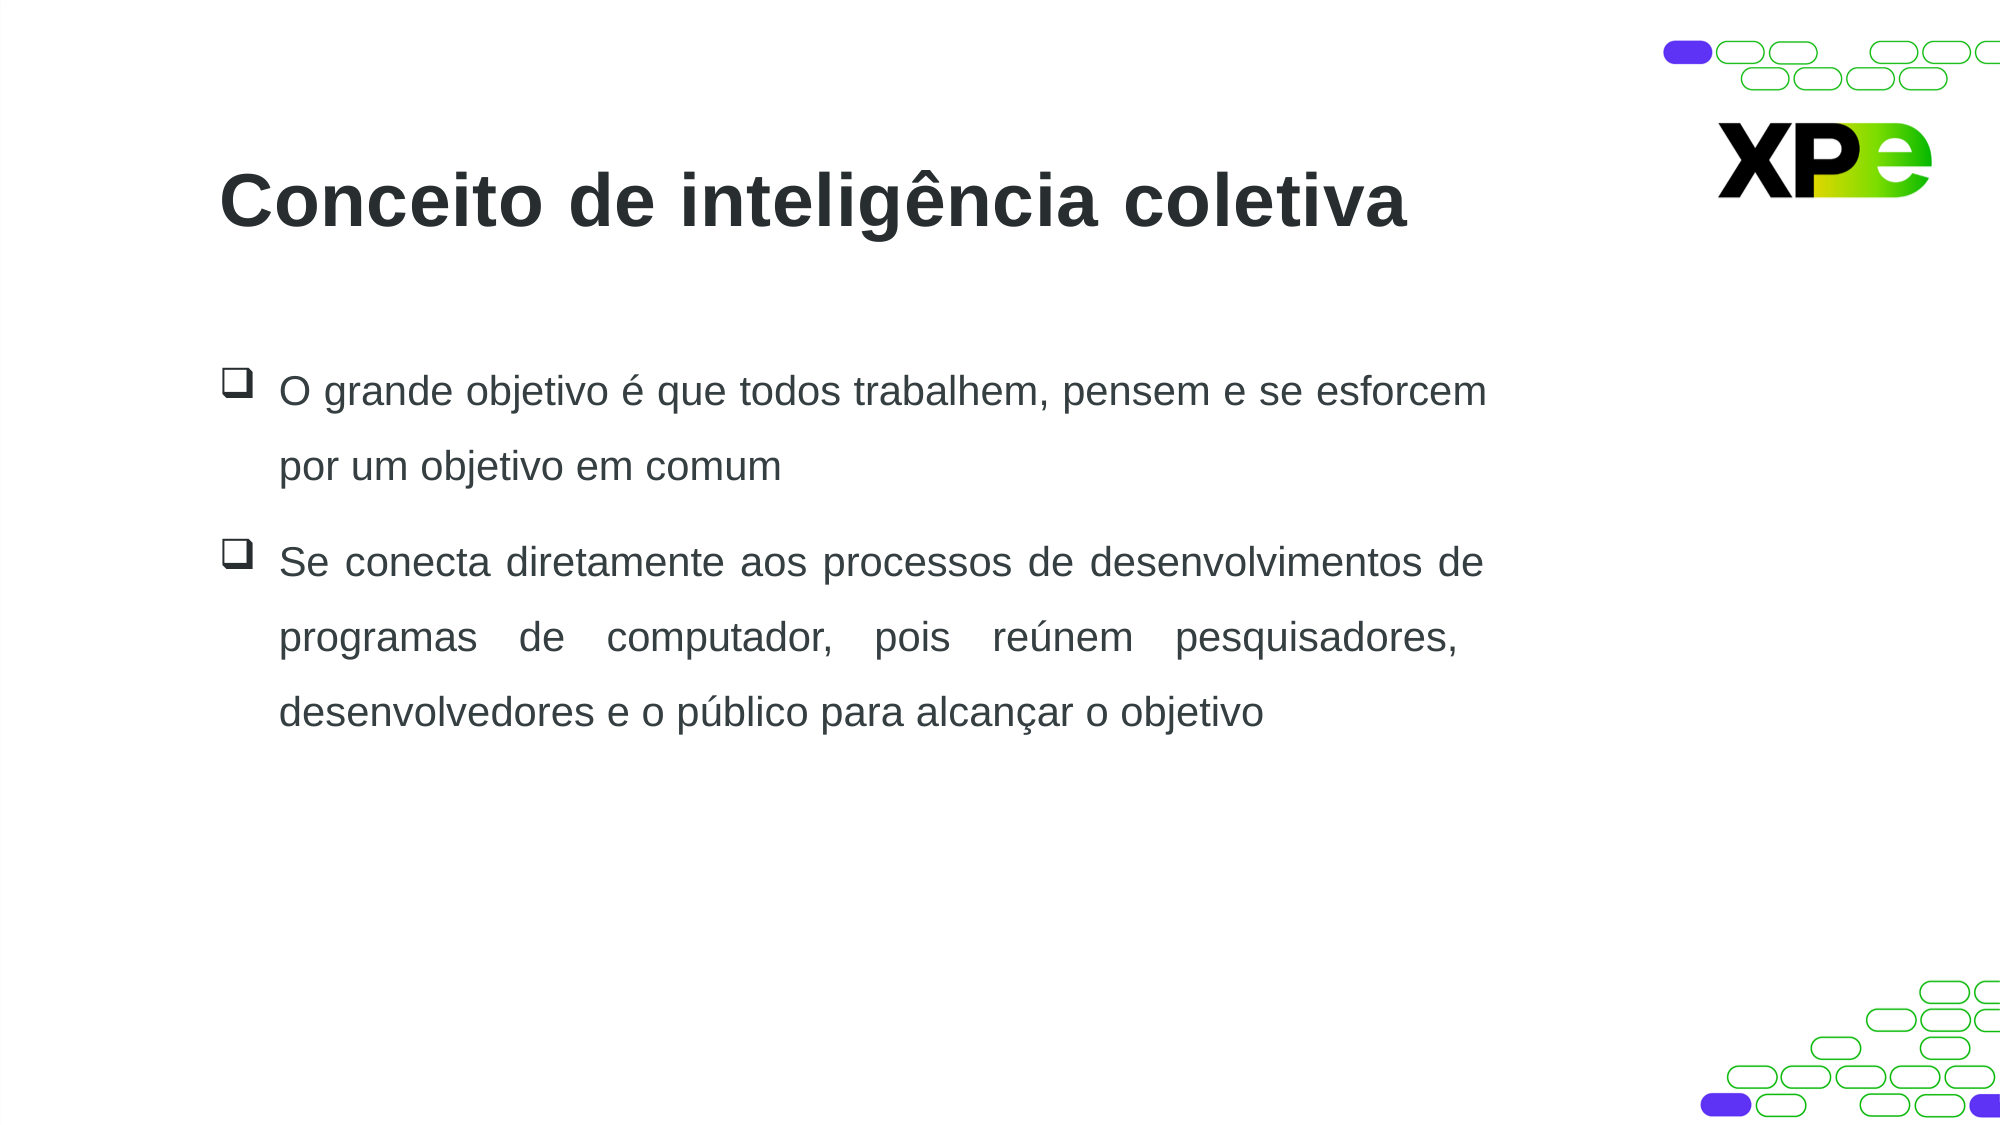

# Conceito de inteligência coletiva
O grande objetivo é que todos trabalhem, pensem e se esforcem  por um objetivo em comum
Se conecta diretamente aos processos de desenvolvimentos de  programas de computador, pois reúnem pesquisadores,  desenvolvedores e o público para alcançar o objetivo